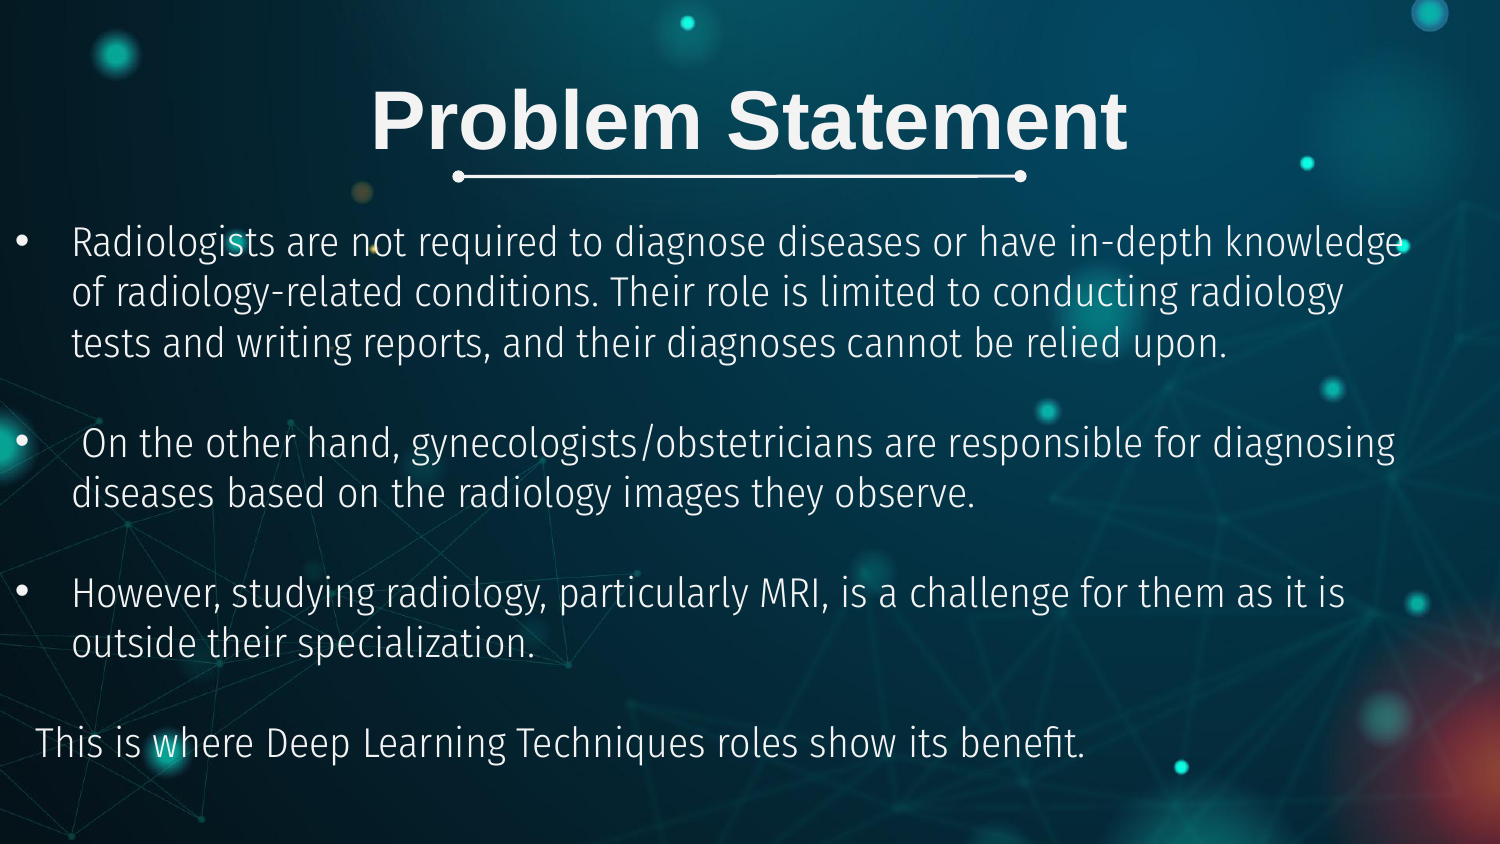

# Problem Statement
Radiologists are not required to diagnose diseases or have in-depth knowledge of radiology-related conditions. Their role is limited to conducting radiology tests and writing reports, and their diagnoses cannot be relied upon.

 On the other hand, gynecologists/obstetricians are responsible for diagnosing diseases based on the radiology images they observe.

However, studying radiology, particularly MRI, is a challenge for them as it is outside their specialization.

  This is where Deep Learning Techniques roles show its benefit.